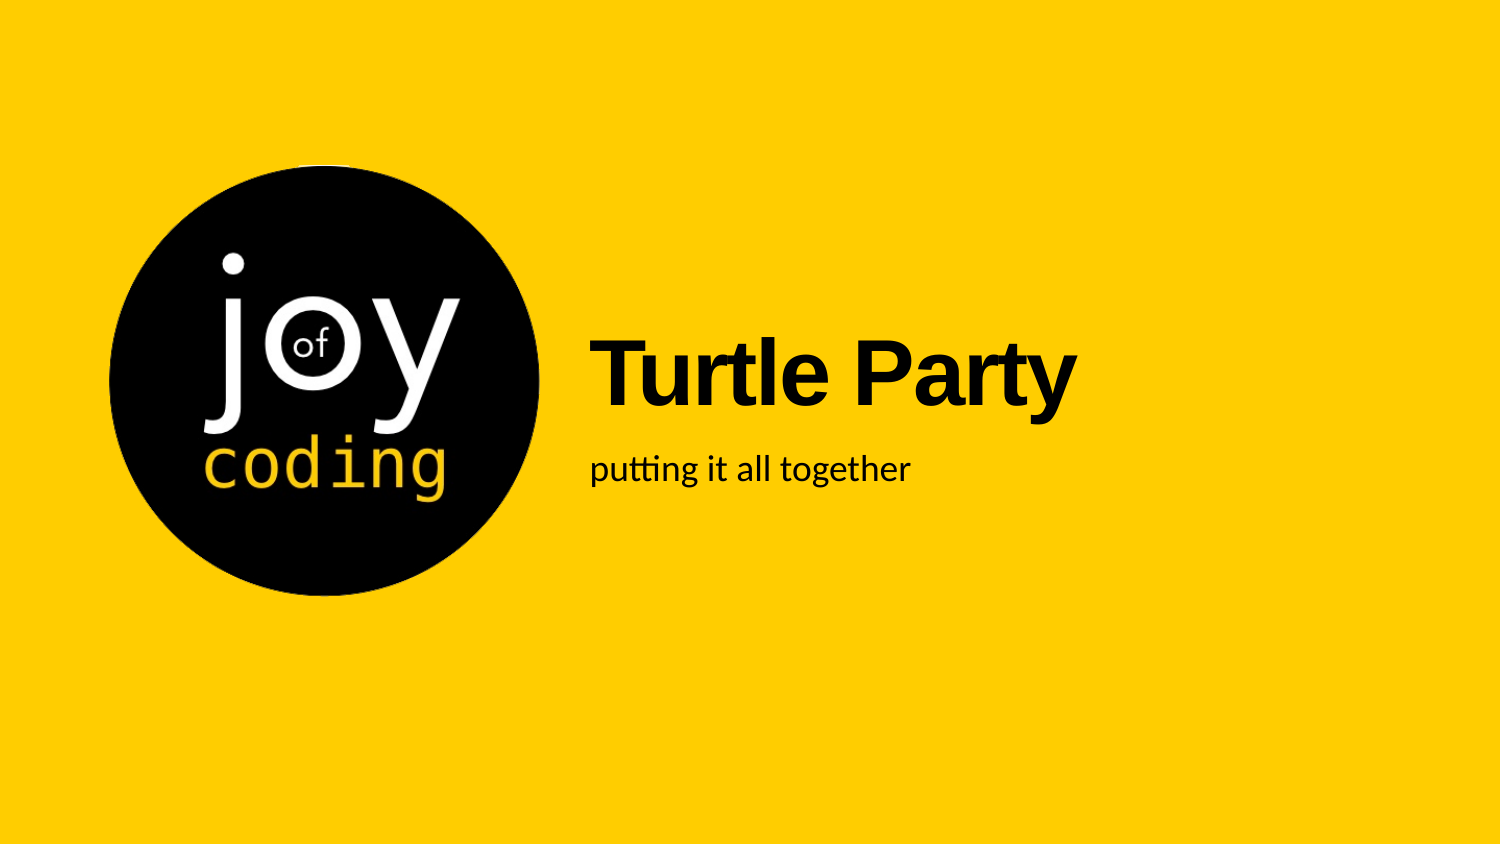

# Turtle Party
putting it all together